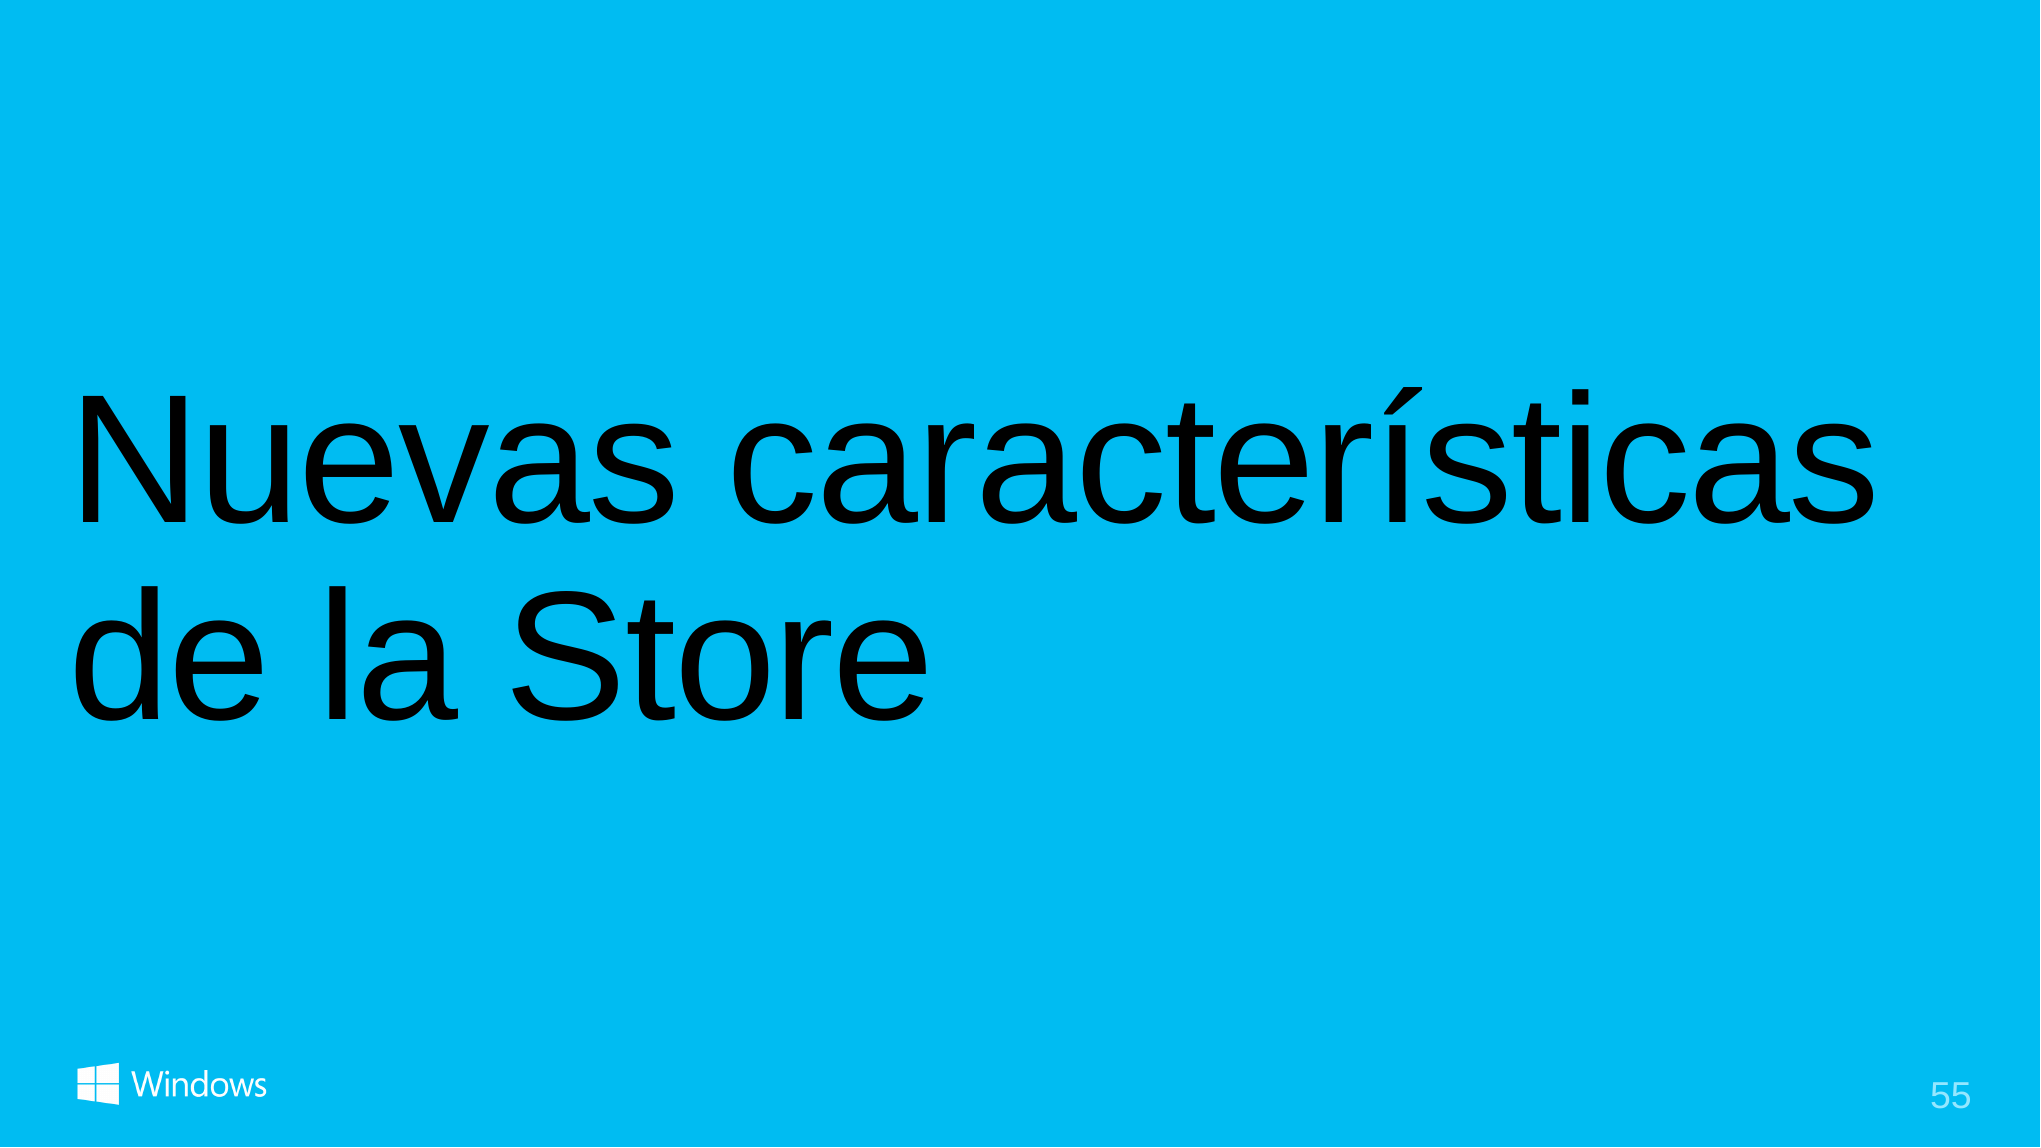

# Nuevas características de la Store
55